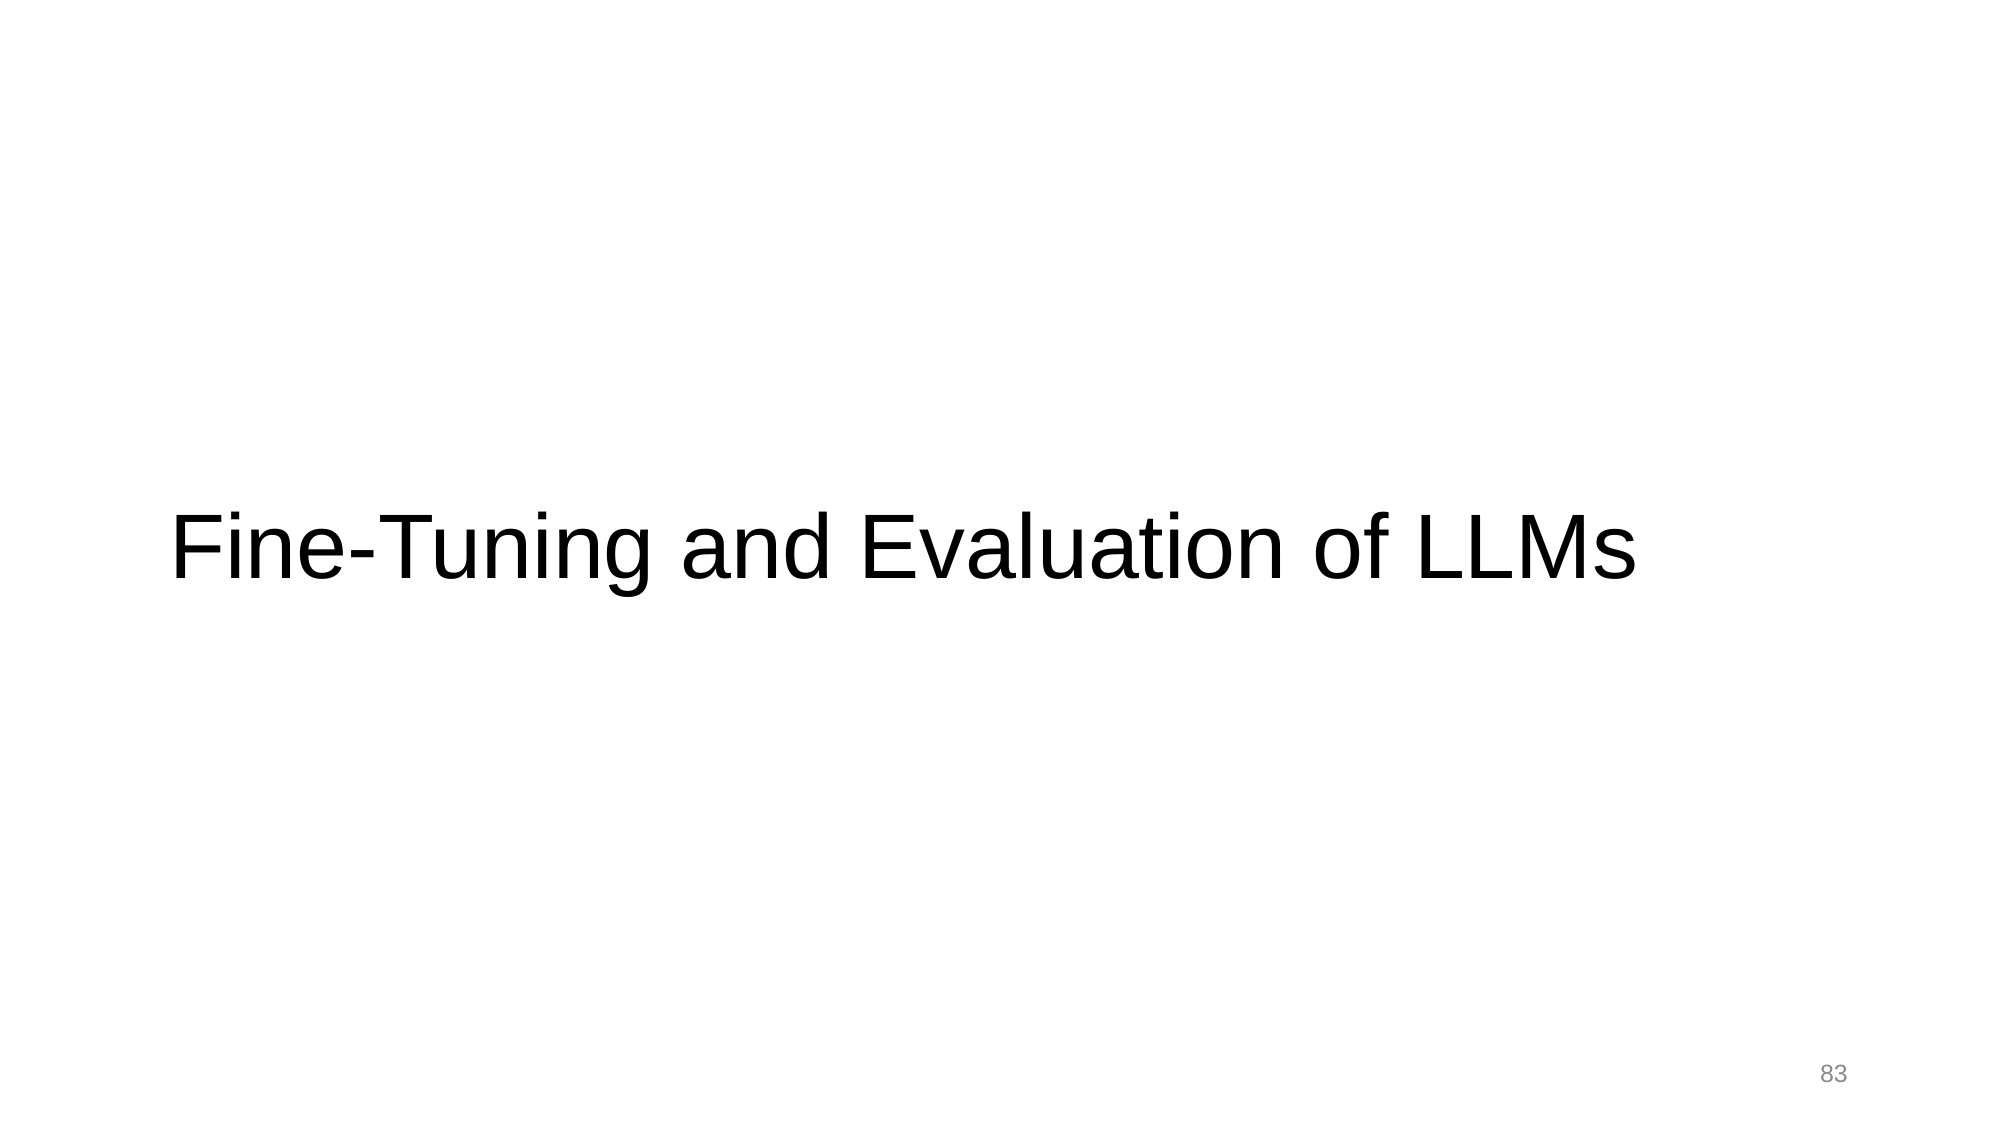

# Fine-Tuning and Evaluation of LLMs
83